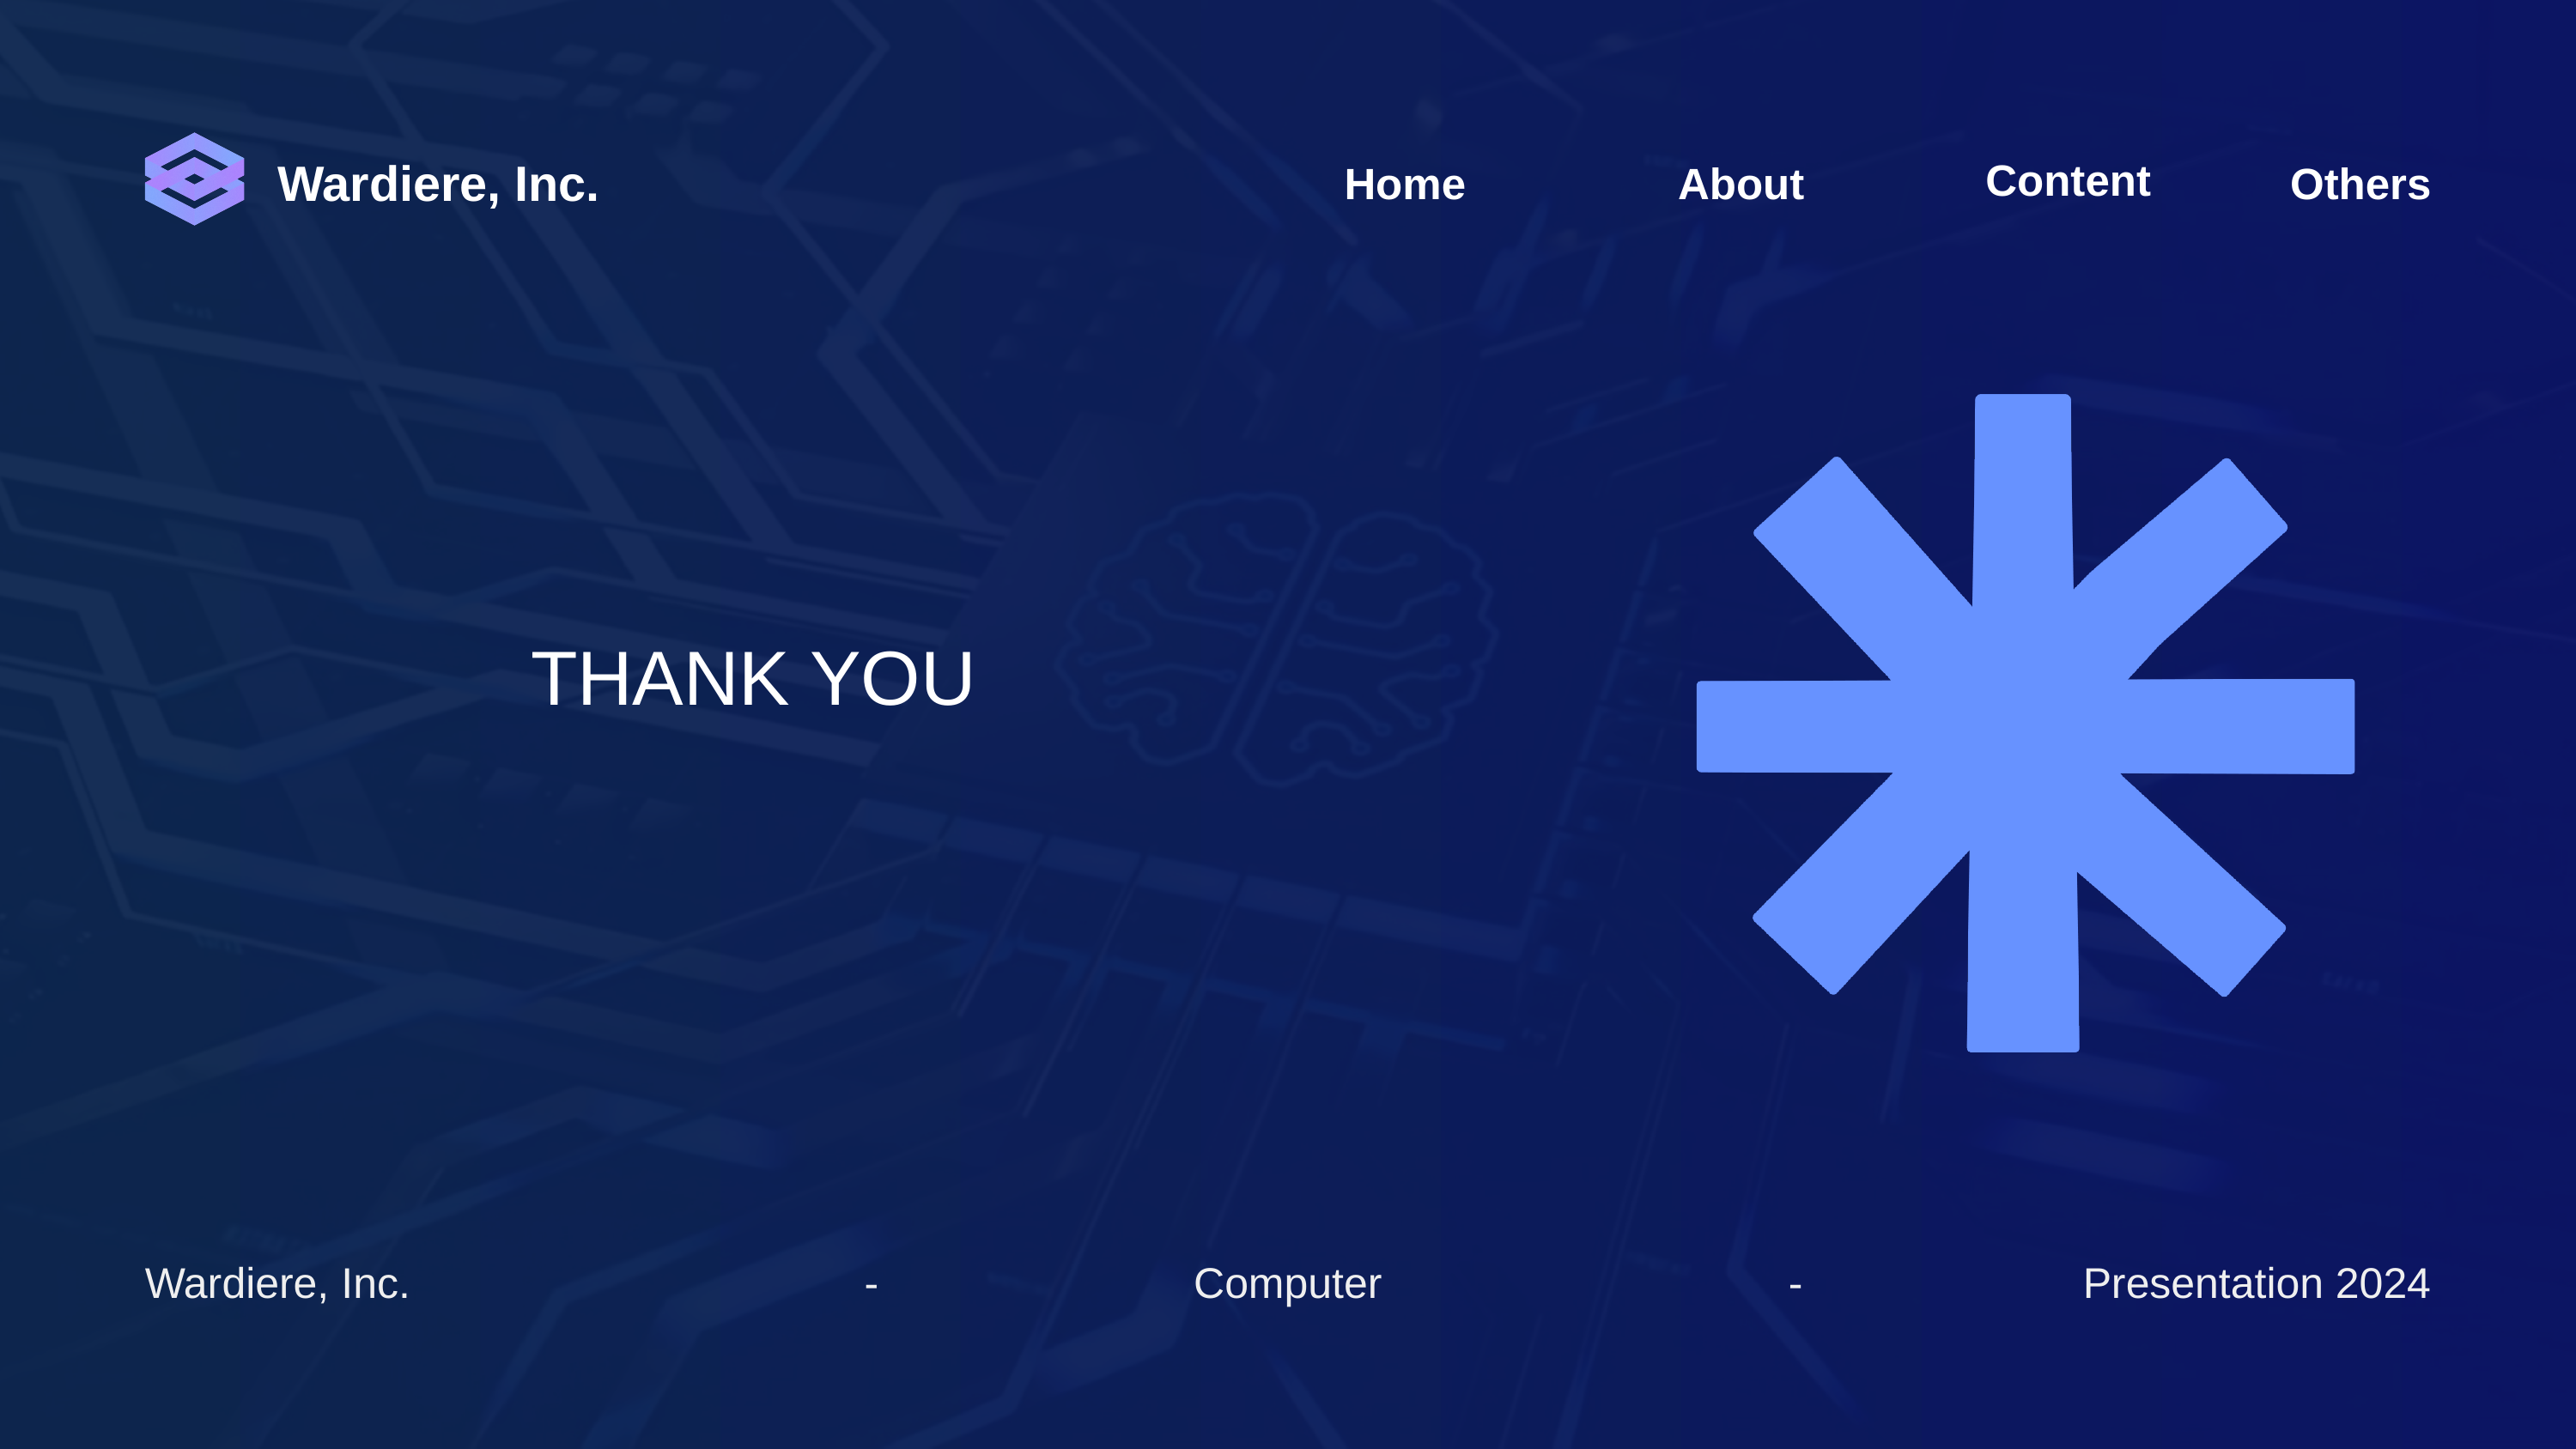

Content
Home
Others
About
Wardiere, Inc.

THANK YOU
Wardiere, Inc.
-
Computer
-
Presentation 2024